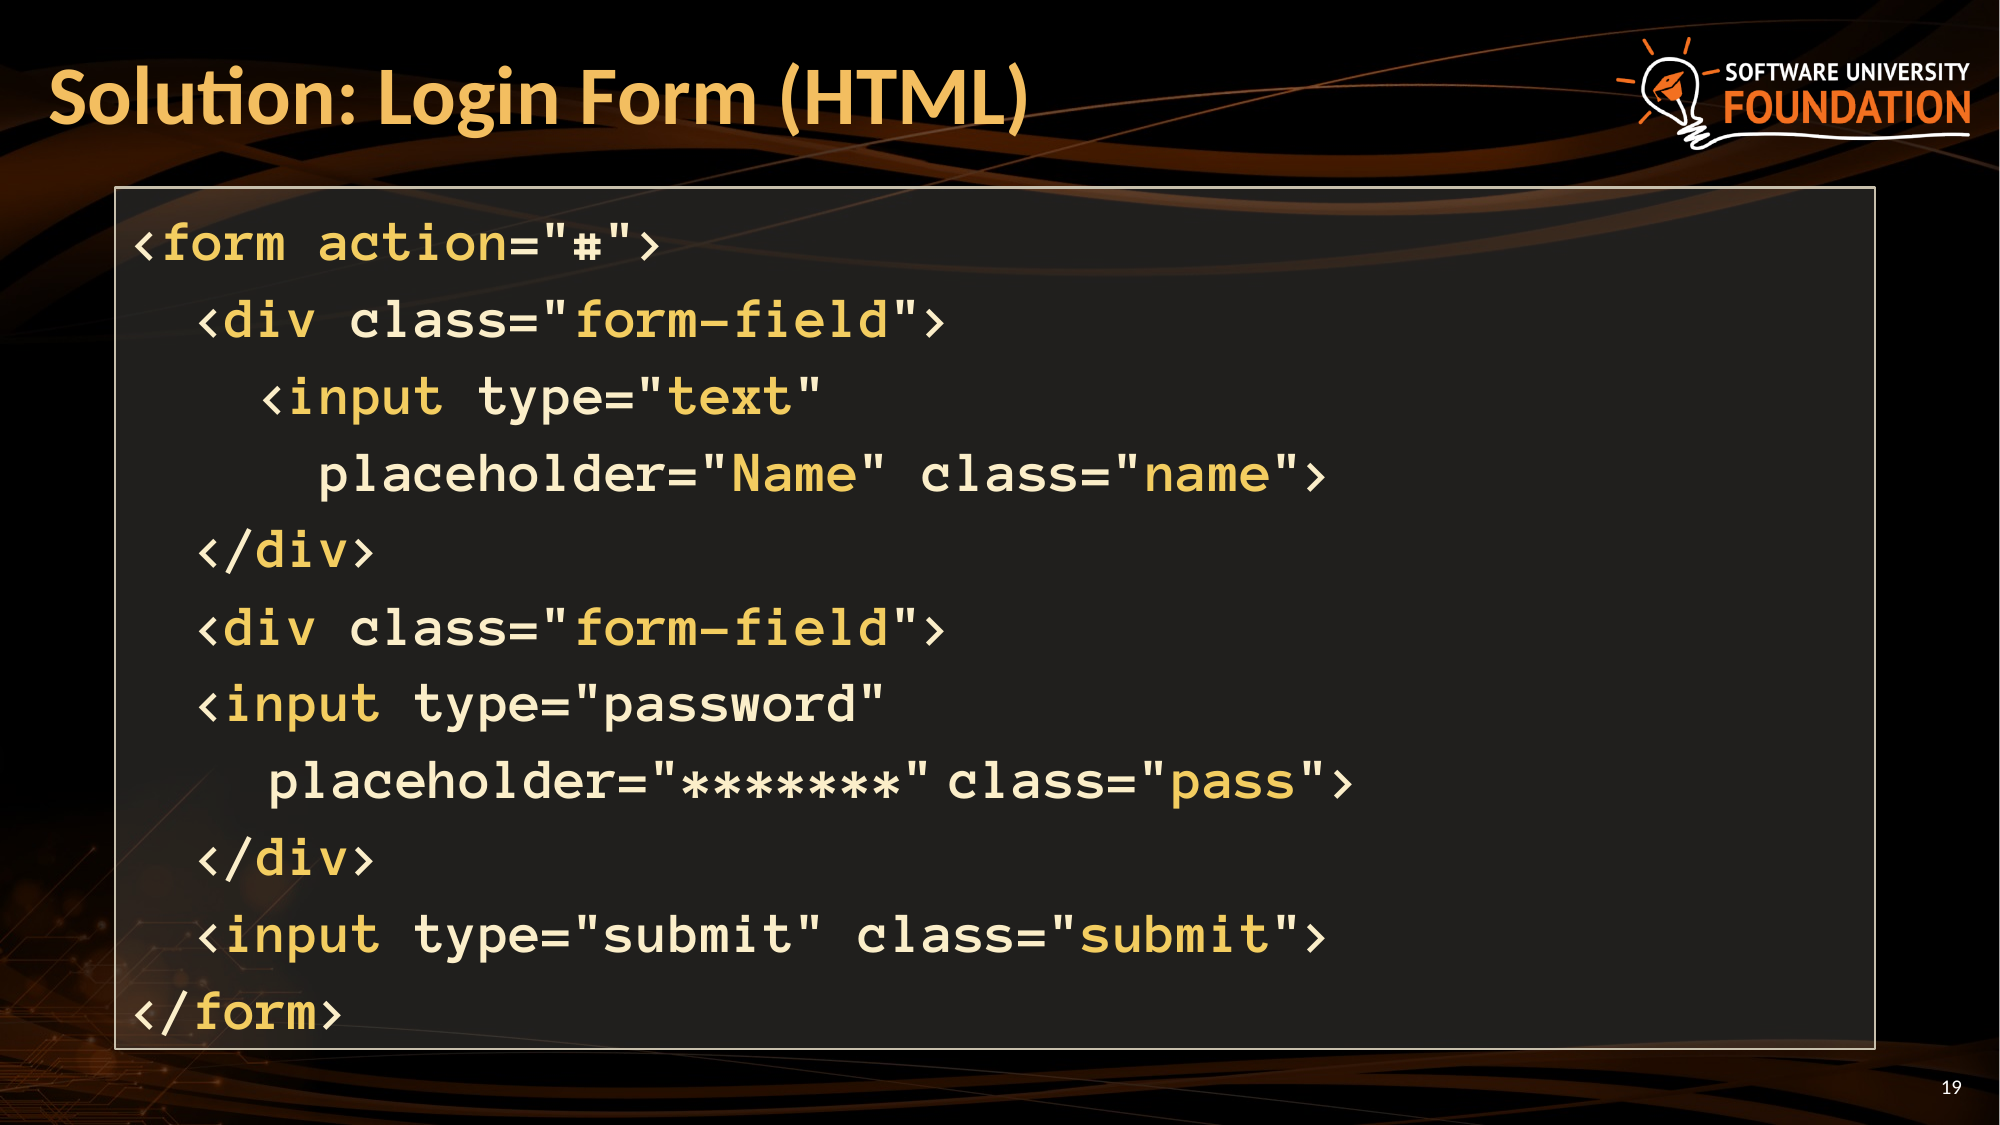

# Solution: Login Form (HTML)
<form action="#">
  <div class="form-field">
    <input type="text"
      placeholder="Name" class="name">
  </div>
  <div class="form-field">
  <input type="password"
     placeholder="*******" class="pass">
  </div>
  <input type="submit" class="submit">
</form>
19